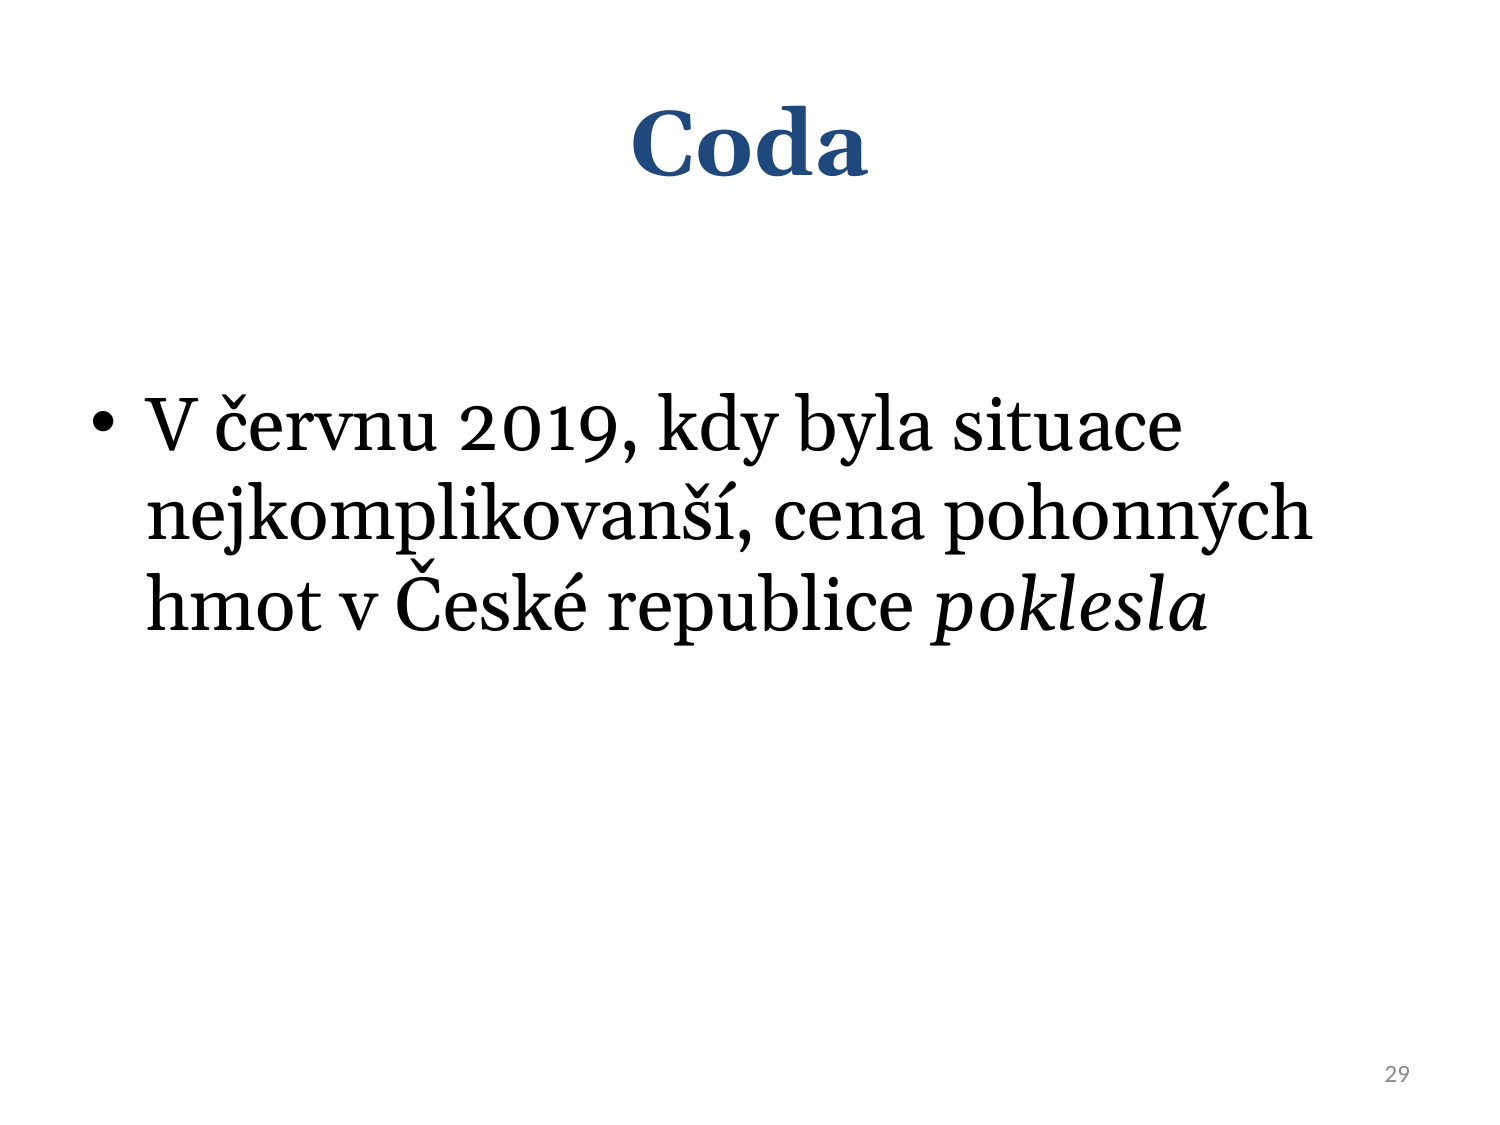

# Coda

V červnu 2019, kdy byla situace nejkomplikovanší, cena pohonných hmot v České republice poklesla
29